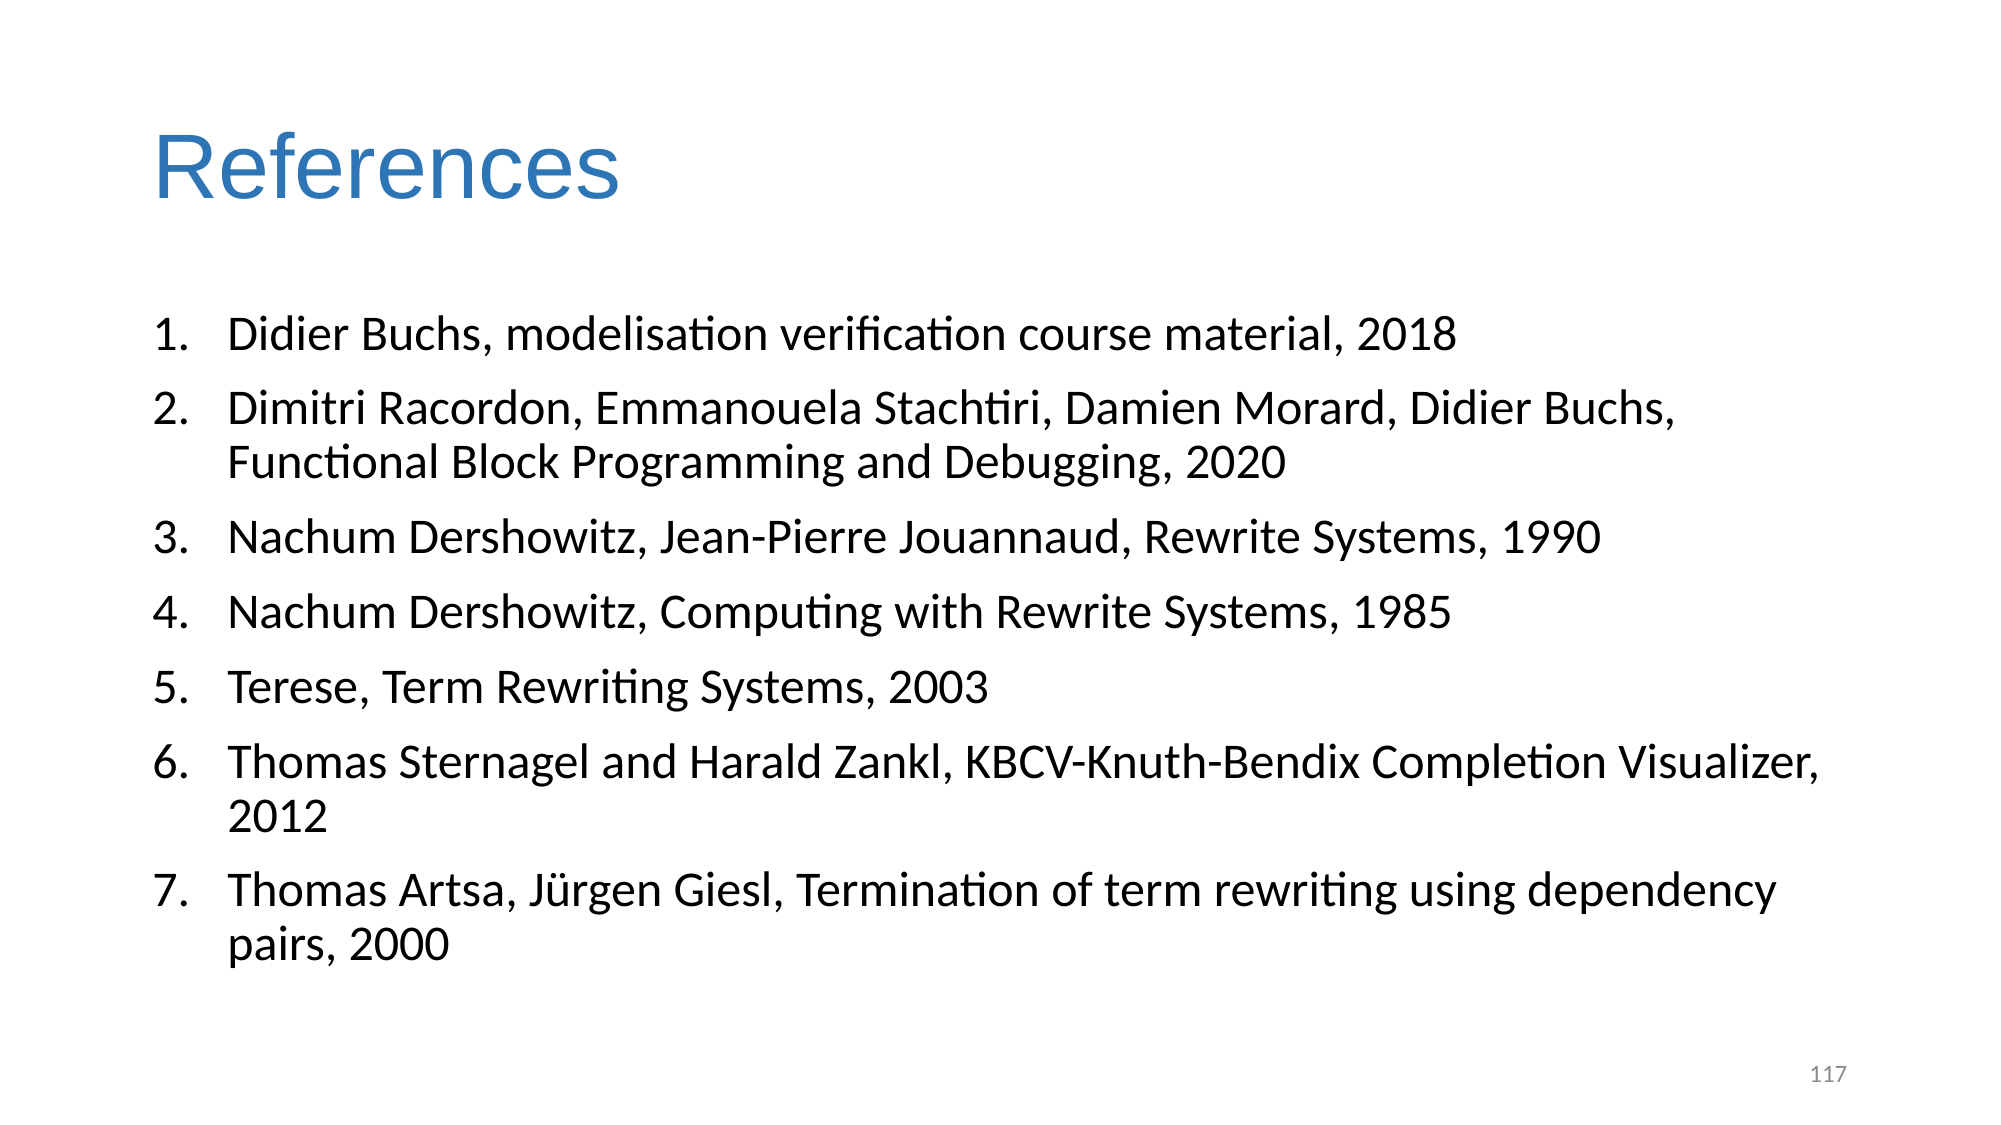

References
Didier Buchs, modelisation verification course material, 2018
Dimitri Racordon, Emmanouela Stachtiri, Damien Morard, Didier Buchs, Functional Block Programming and Debugging, 2020
Nachum Dershowitz, Jean-Pierre Jouannaud, Rewrite Systems, 1990
Nachum Dershowitz, Computing with Rewrite Systems, 1985
Terese, Term Rewriting Systems, 2003
Thomas Sternagel and Harald Zankl, KBCV-Knuth-Bendix Completion Visualizer, 2012
Thomas Artsa, Jürgen Giesl, Termination of term rewriting using dependency pairs, 2000

117